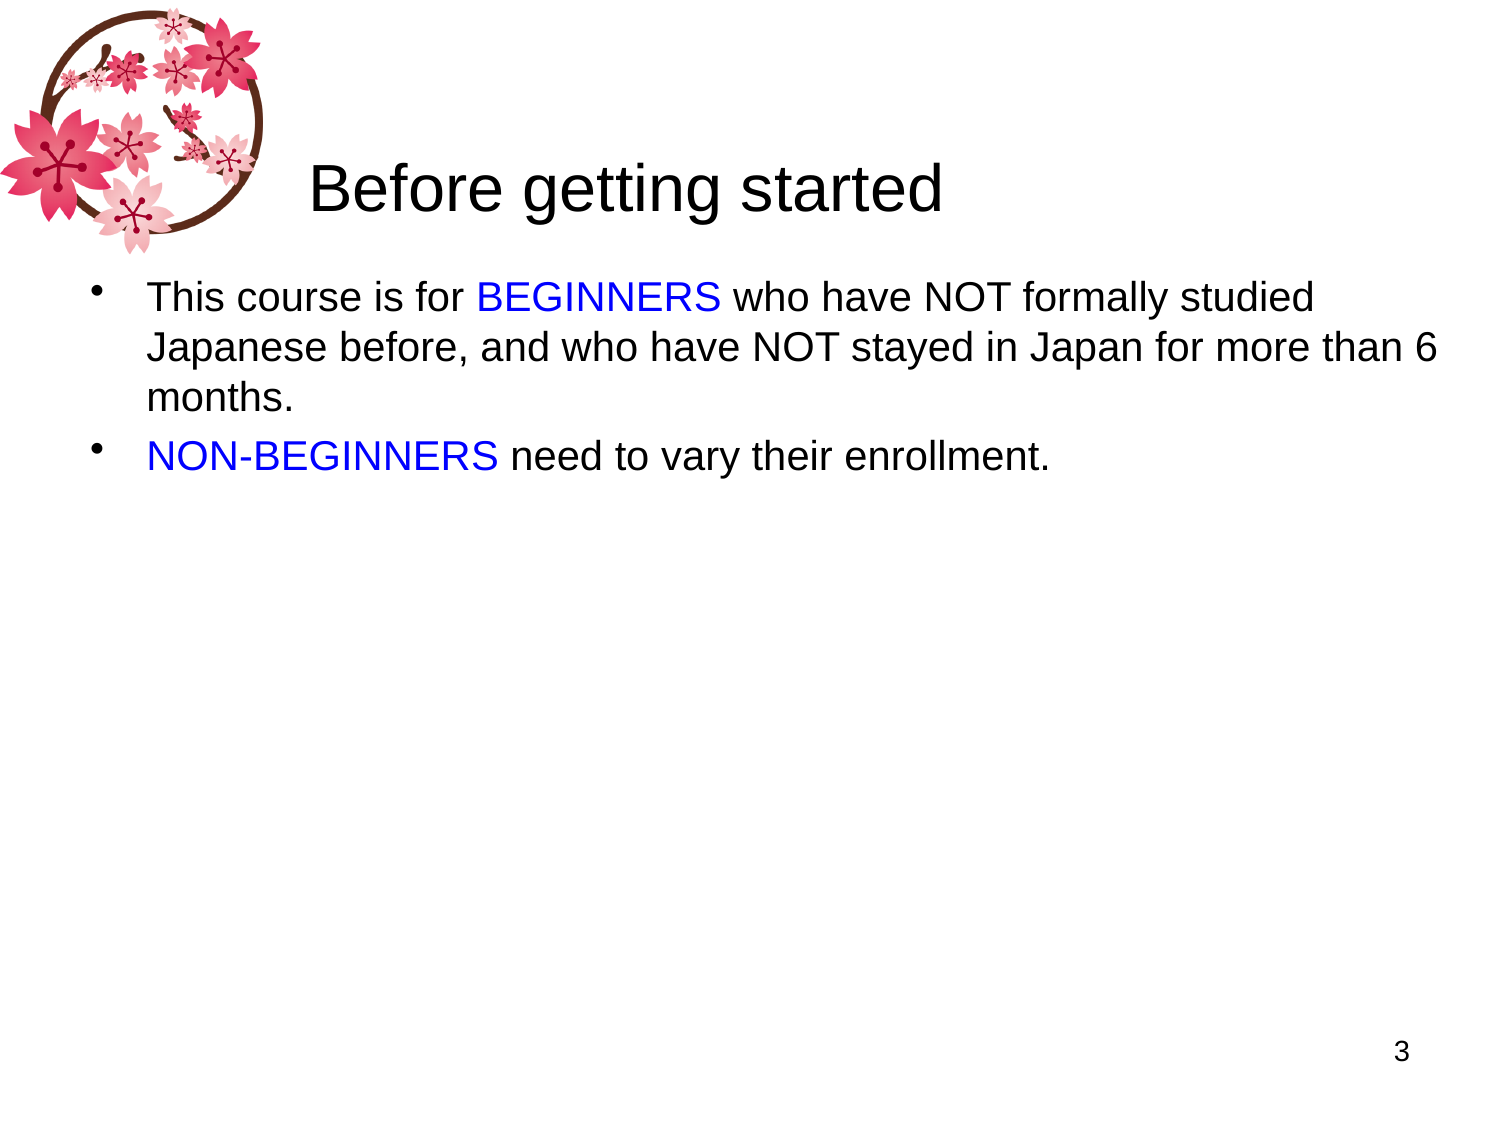

# Before getting started
This course is for BEGINNERS who have NOT formally studied Japanese before, and who have NOT stayed in Japan for more than 6 months.
NON-BEGINNERS need to vary their enrollment.

3